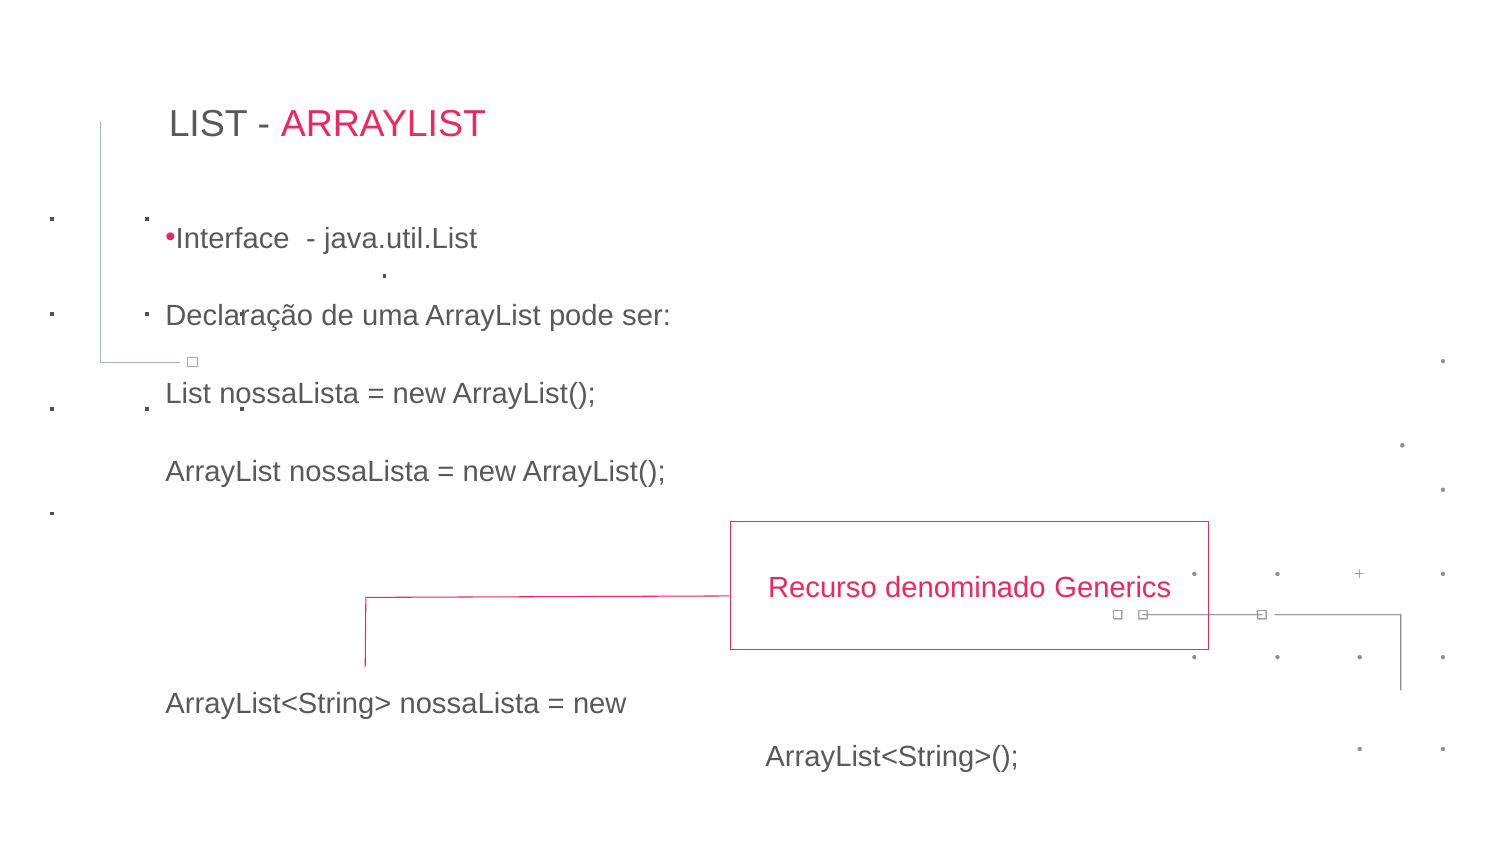

LIST - ARRAYLIST
Interface  - java.util.List
Declaração de uma ArrayList pode ser:
List nossaLista = new ArrayList();
ArrayList nossaLista = new ArrayList();

ArrayList<String> nossaLista = new 							ArrayList<String>();

Recurso denominado Generics